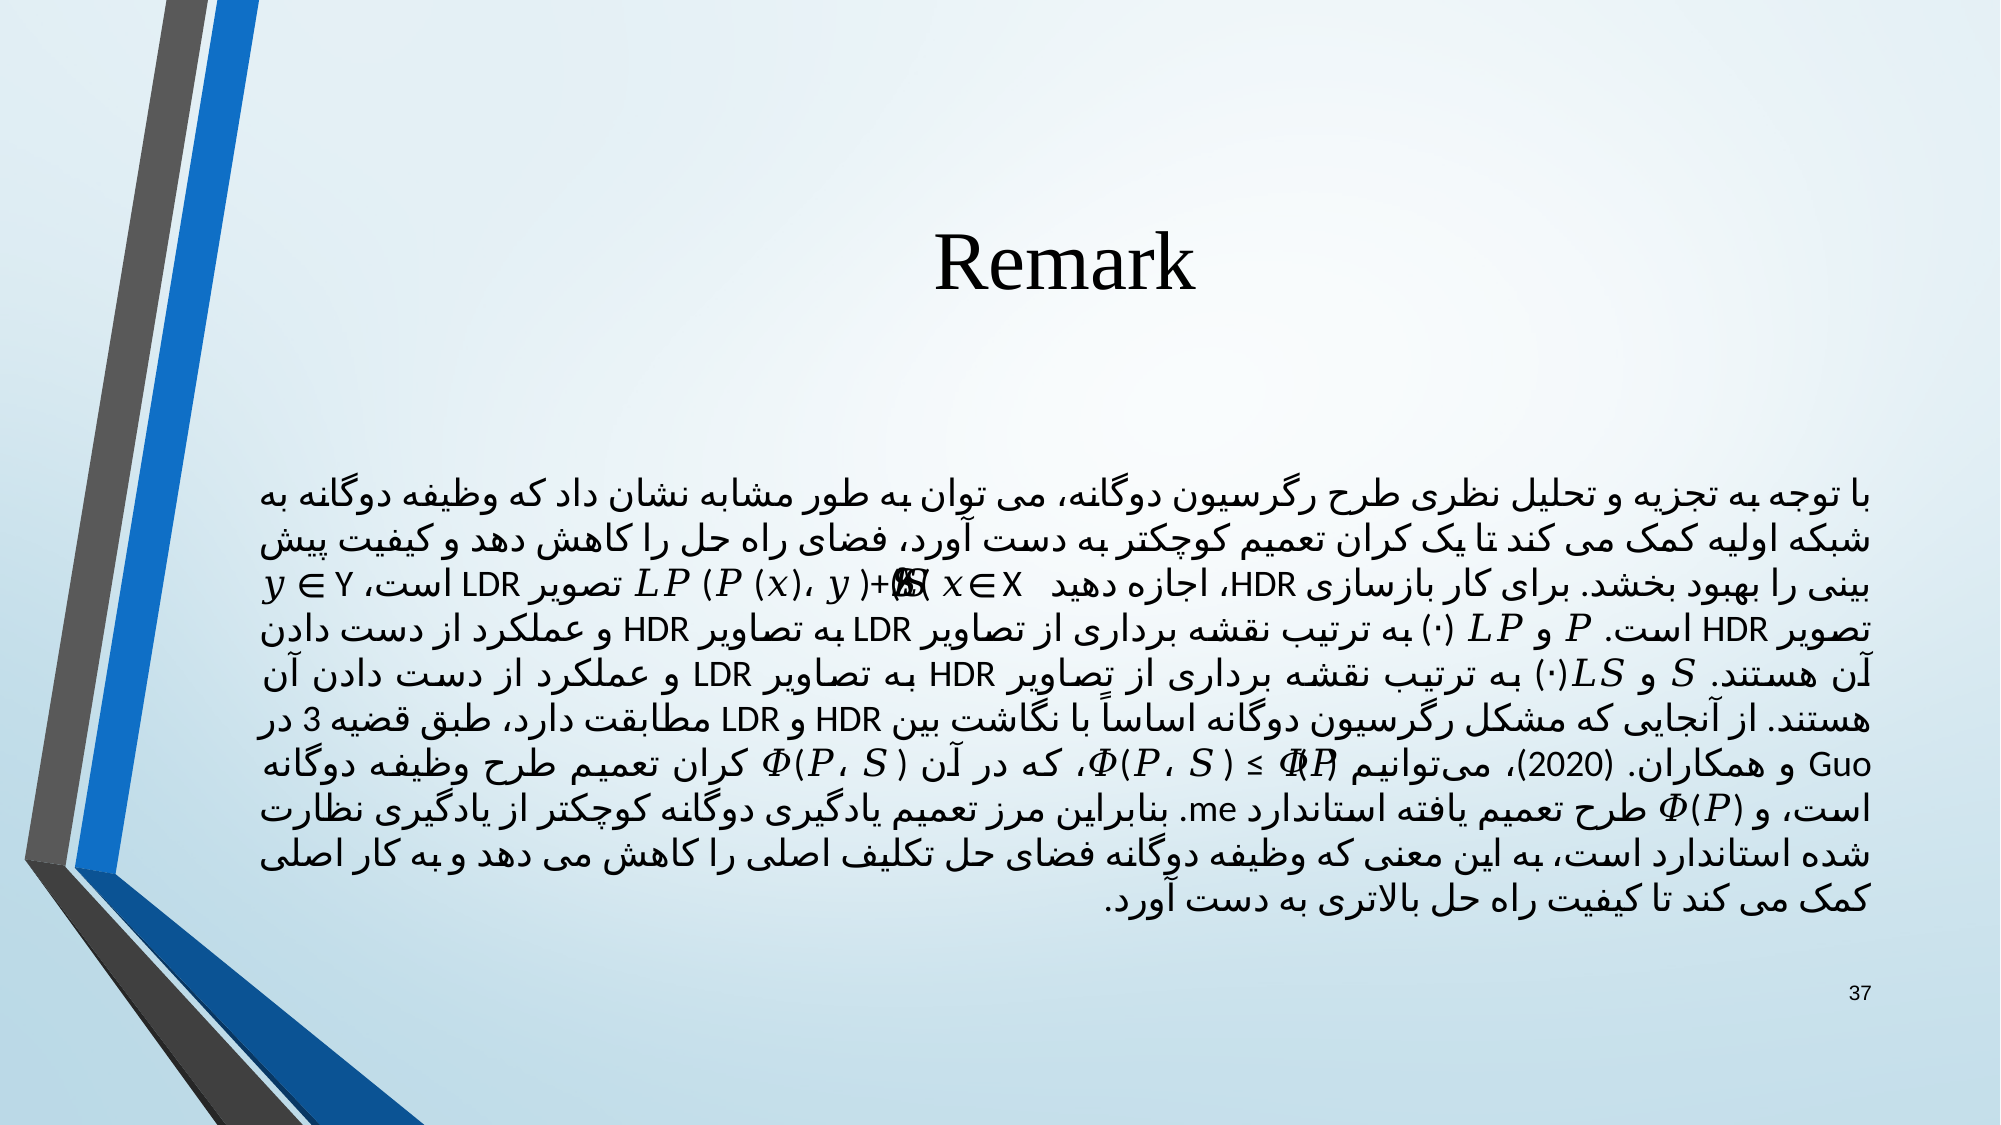

# Remark
با توجه به تجزیه و تحلیل نظری طرح رگرسیون دوگانه، می توان به طور مشابه نشان داد که وظیفه دوگانه به شبکه اولیه کمک می کند تا یک کران تعمیم کوچکتر به دست آورد، فضای راه حل را کاهش دهد و کیفیت پیش بینی را بهبود بخشد. برای کار بازسازی HDR، اجازه دهید 𝐿𝑃 (𝑃 (𝑥)، 𝑦)+𝜆𝐿𝑆(𝑆( 𝑥 ∈ X تصویر LDR است، 𝑦 ∈ Y تصویر HDR است. 𝑃 و 𝐿𝑃 (⋅) به ترتیب نقشه برداری از تصاویر LDR به تصاویر HDR و عملکرد از دست دادن آن هستند. 𝑆 و 𝐿𝑆(⋅) به ترتیب نقشه برداری از تصاویر HDR به تصاویر LDR و عملکرد از دست دادن آن هستند. از آنجایی که مشکل رگرسیون دوگانه اساساً با نگاشت بین HDR و LDR مطابقت دارد، طبق قضیه 3 در Guo و همکاران. (2020)، می‌توانیم 𝛷(𝑃، 𝑆) ≤ 𝛷(𝑃)، که در آن 𝛷(𝑃، 𝑆) کران تعمیم طرح وظیفه دوگانه است، و 𝛷(𝑃) طرح تعمیم یافته استاندارد me. بنابراین مرز تعمیم یادگیری دوگانه کوچکتر از یادگیری نظارت شده استاندارد است، به این معنی که وظیفه دوگانه فضای حل تکلیف اصلی را کاهش می دهد و به کار اصلی کمک می کند تا کیفیت راه حل بالاتری به دست آورد.
37